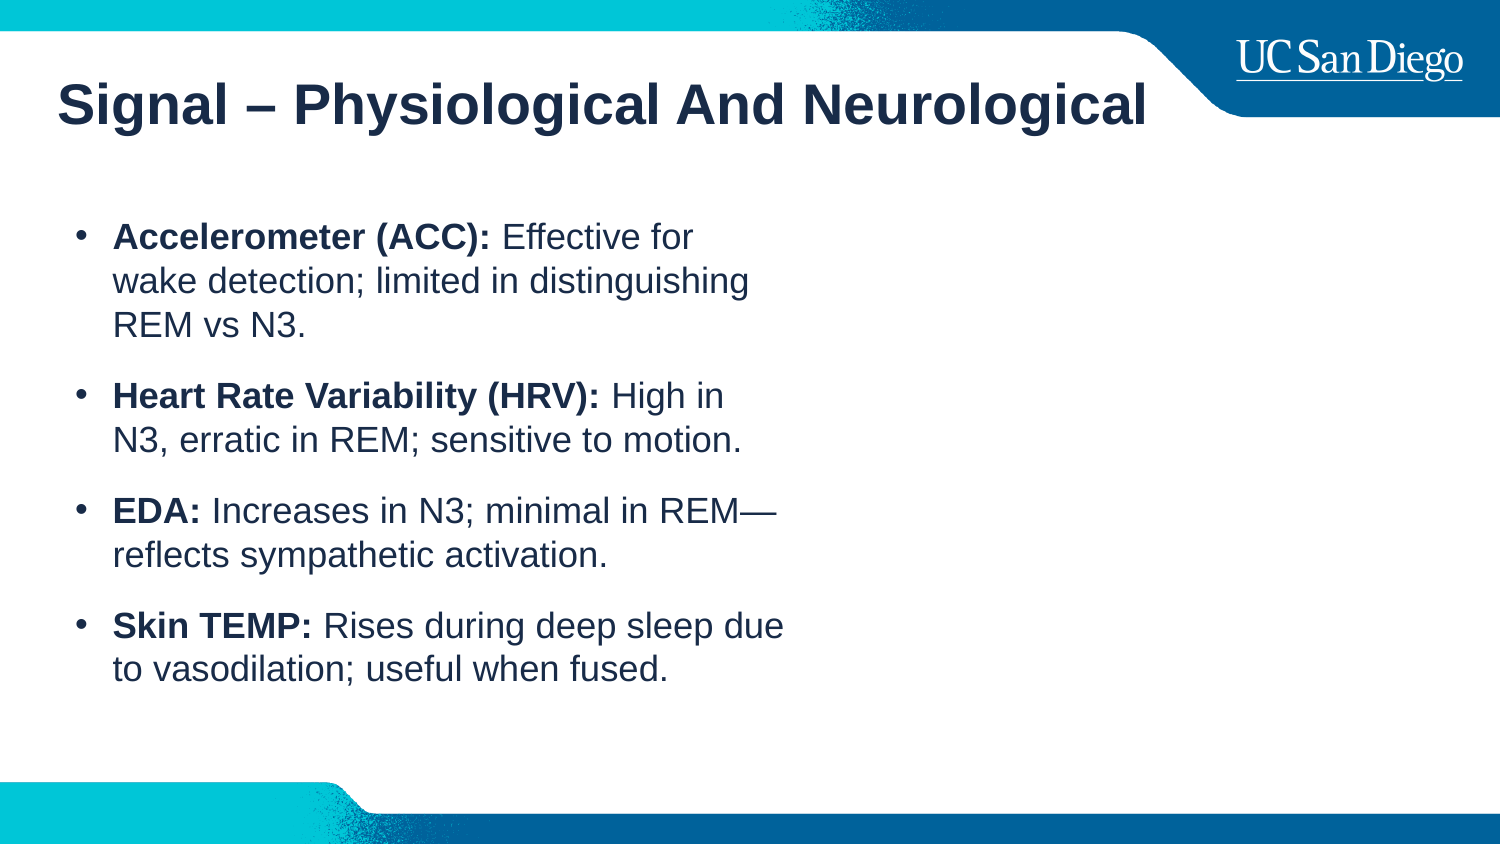

# Signal – Physiological And Neurological
Accelerometer (ACC): Effective for wake detection; limited in distinguishing REM vs N3.
Heart Rate Variability (HRV): High in N3, erratic in REM; sensitive to motion.
EDA: Increases in N3; minimal in REM—reflects sympathetic activation.
Skin TEMP: Rises during deep sleep due to vasodilation; useful when fused.